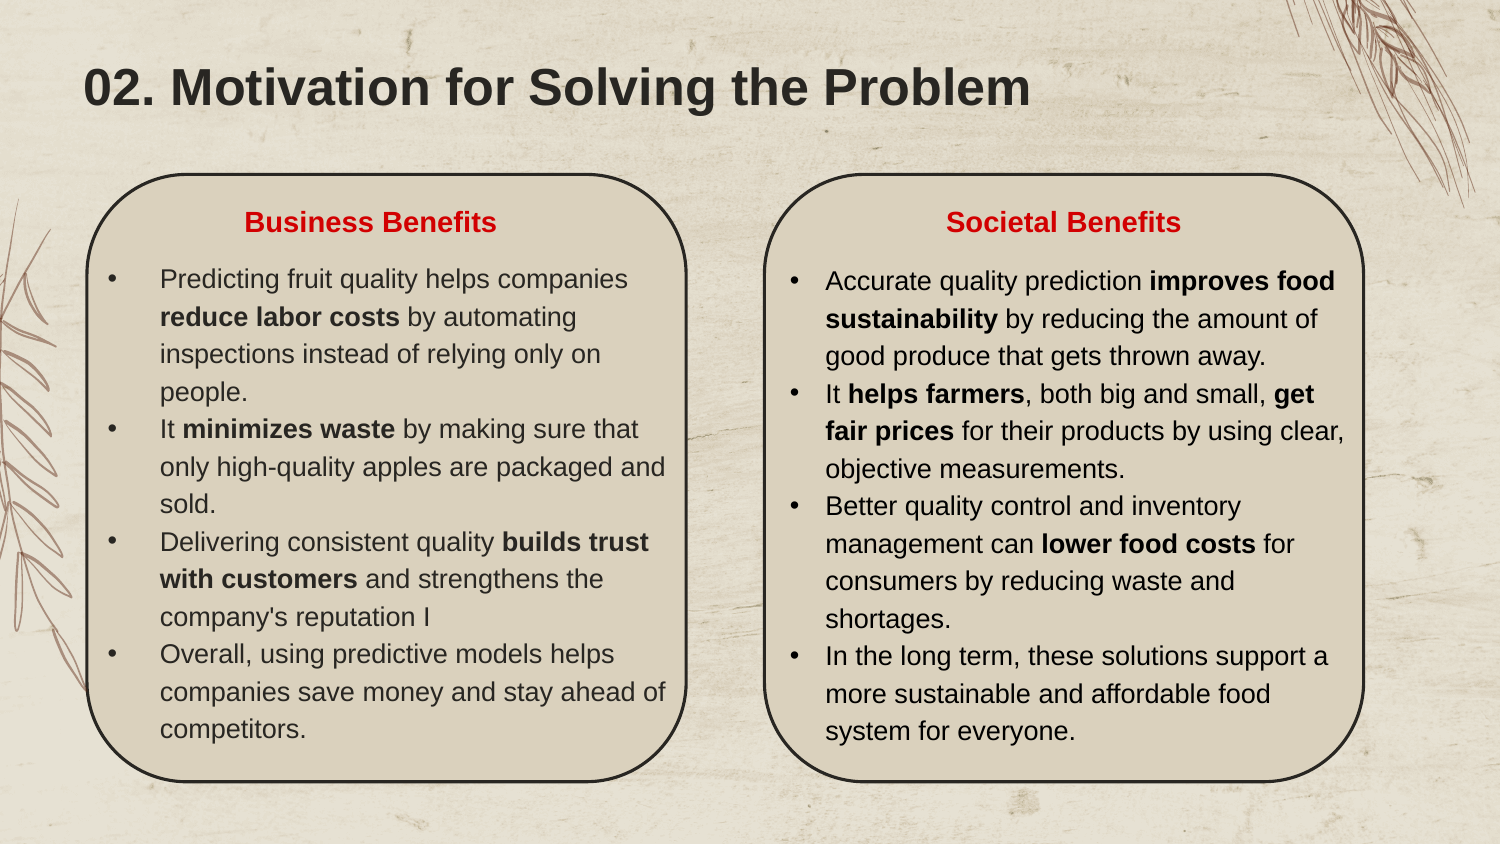

# 02. Motivation for Solving the Problem

Societal Benefits
Business Benefits

Predicting fruit quality helps companies reduce labor costs by automating inspections instead of relying only on people.
It minimizes waste by making sure that only high-quality apples are packaged and sold.
Delivering consistent quality builds trust with customers and strengthens the company's reputation I
Overall, using predictive models helps companies save money and stay ahead of competitors.

Accurate quality prediction improves food sustainability by reducing the amount of good produce that gets thrown away.
It helps farmers, both big and small, get fair prices for their products by using clear, objective measurements.
Better quality control and inventory management can lower food costs for consumers by reducing waste and shortages.
In the long term, these solutions support a more sustainable and affordable food system for everyone.